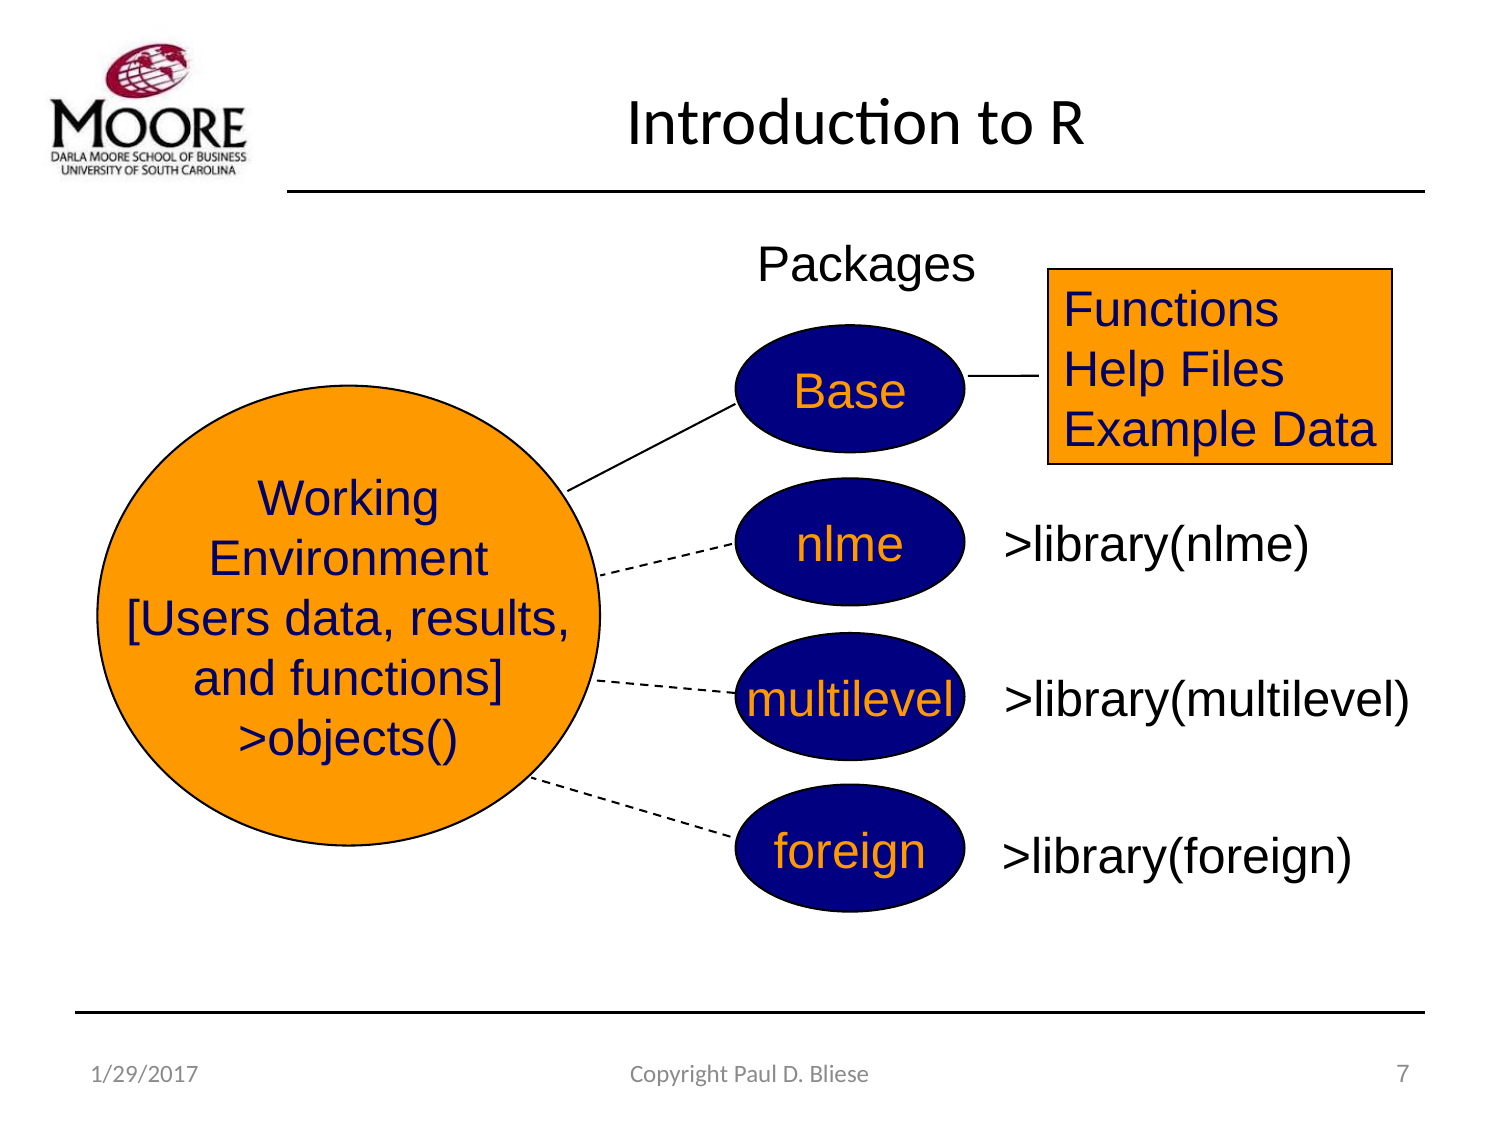

# Introduction to R
Packages
Functions
Help Files
Example Data
Base

Working
Environment
[Users data, results,
and functions]
>objects()

nlme
>library(nlme)

multilevel
>library(multilevel)

foreign
>library(foreign)
1/29/2017
Copyright Paul D. Bliese
7